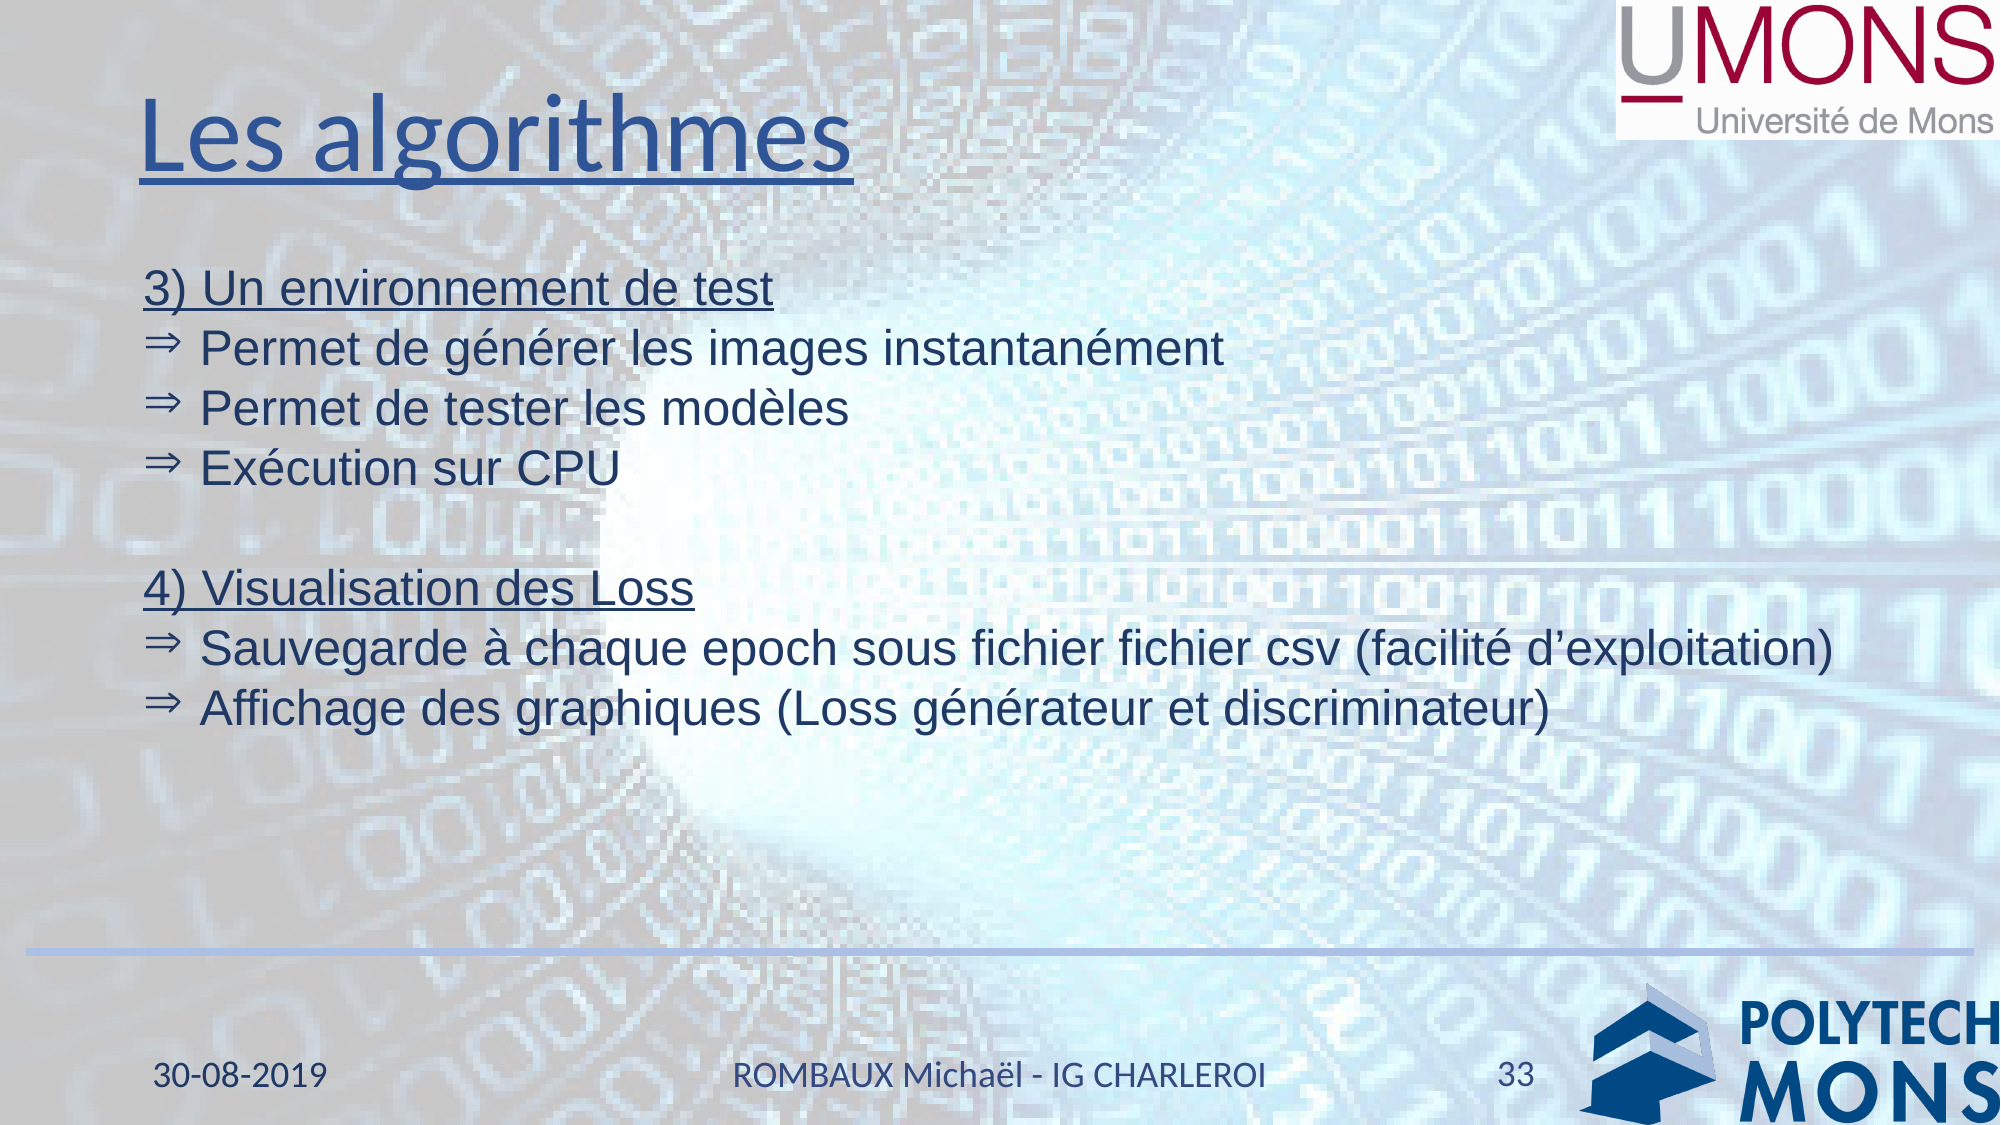

# Les algorithmes
3) Un environnement de test
Permet de générer les images instantanément
Permet de tester les modèles
Exécution sur CPU

4) Visualisation des Loss
Sauvegarde à chaque epoch sous fichier fichier csv (facilité d’exploitation)
Affichage des graphiques (Loss générateur et discriminateur)

33
30-08-2019
ROMBAUX Michaël - IG CHARLEROI